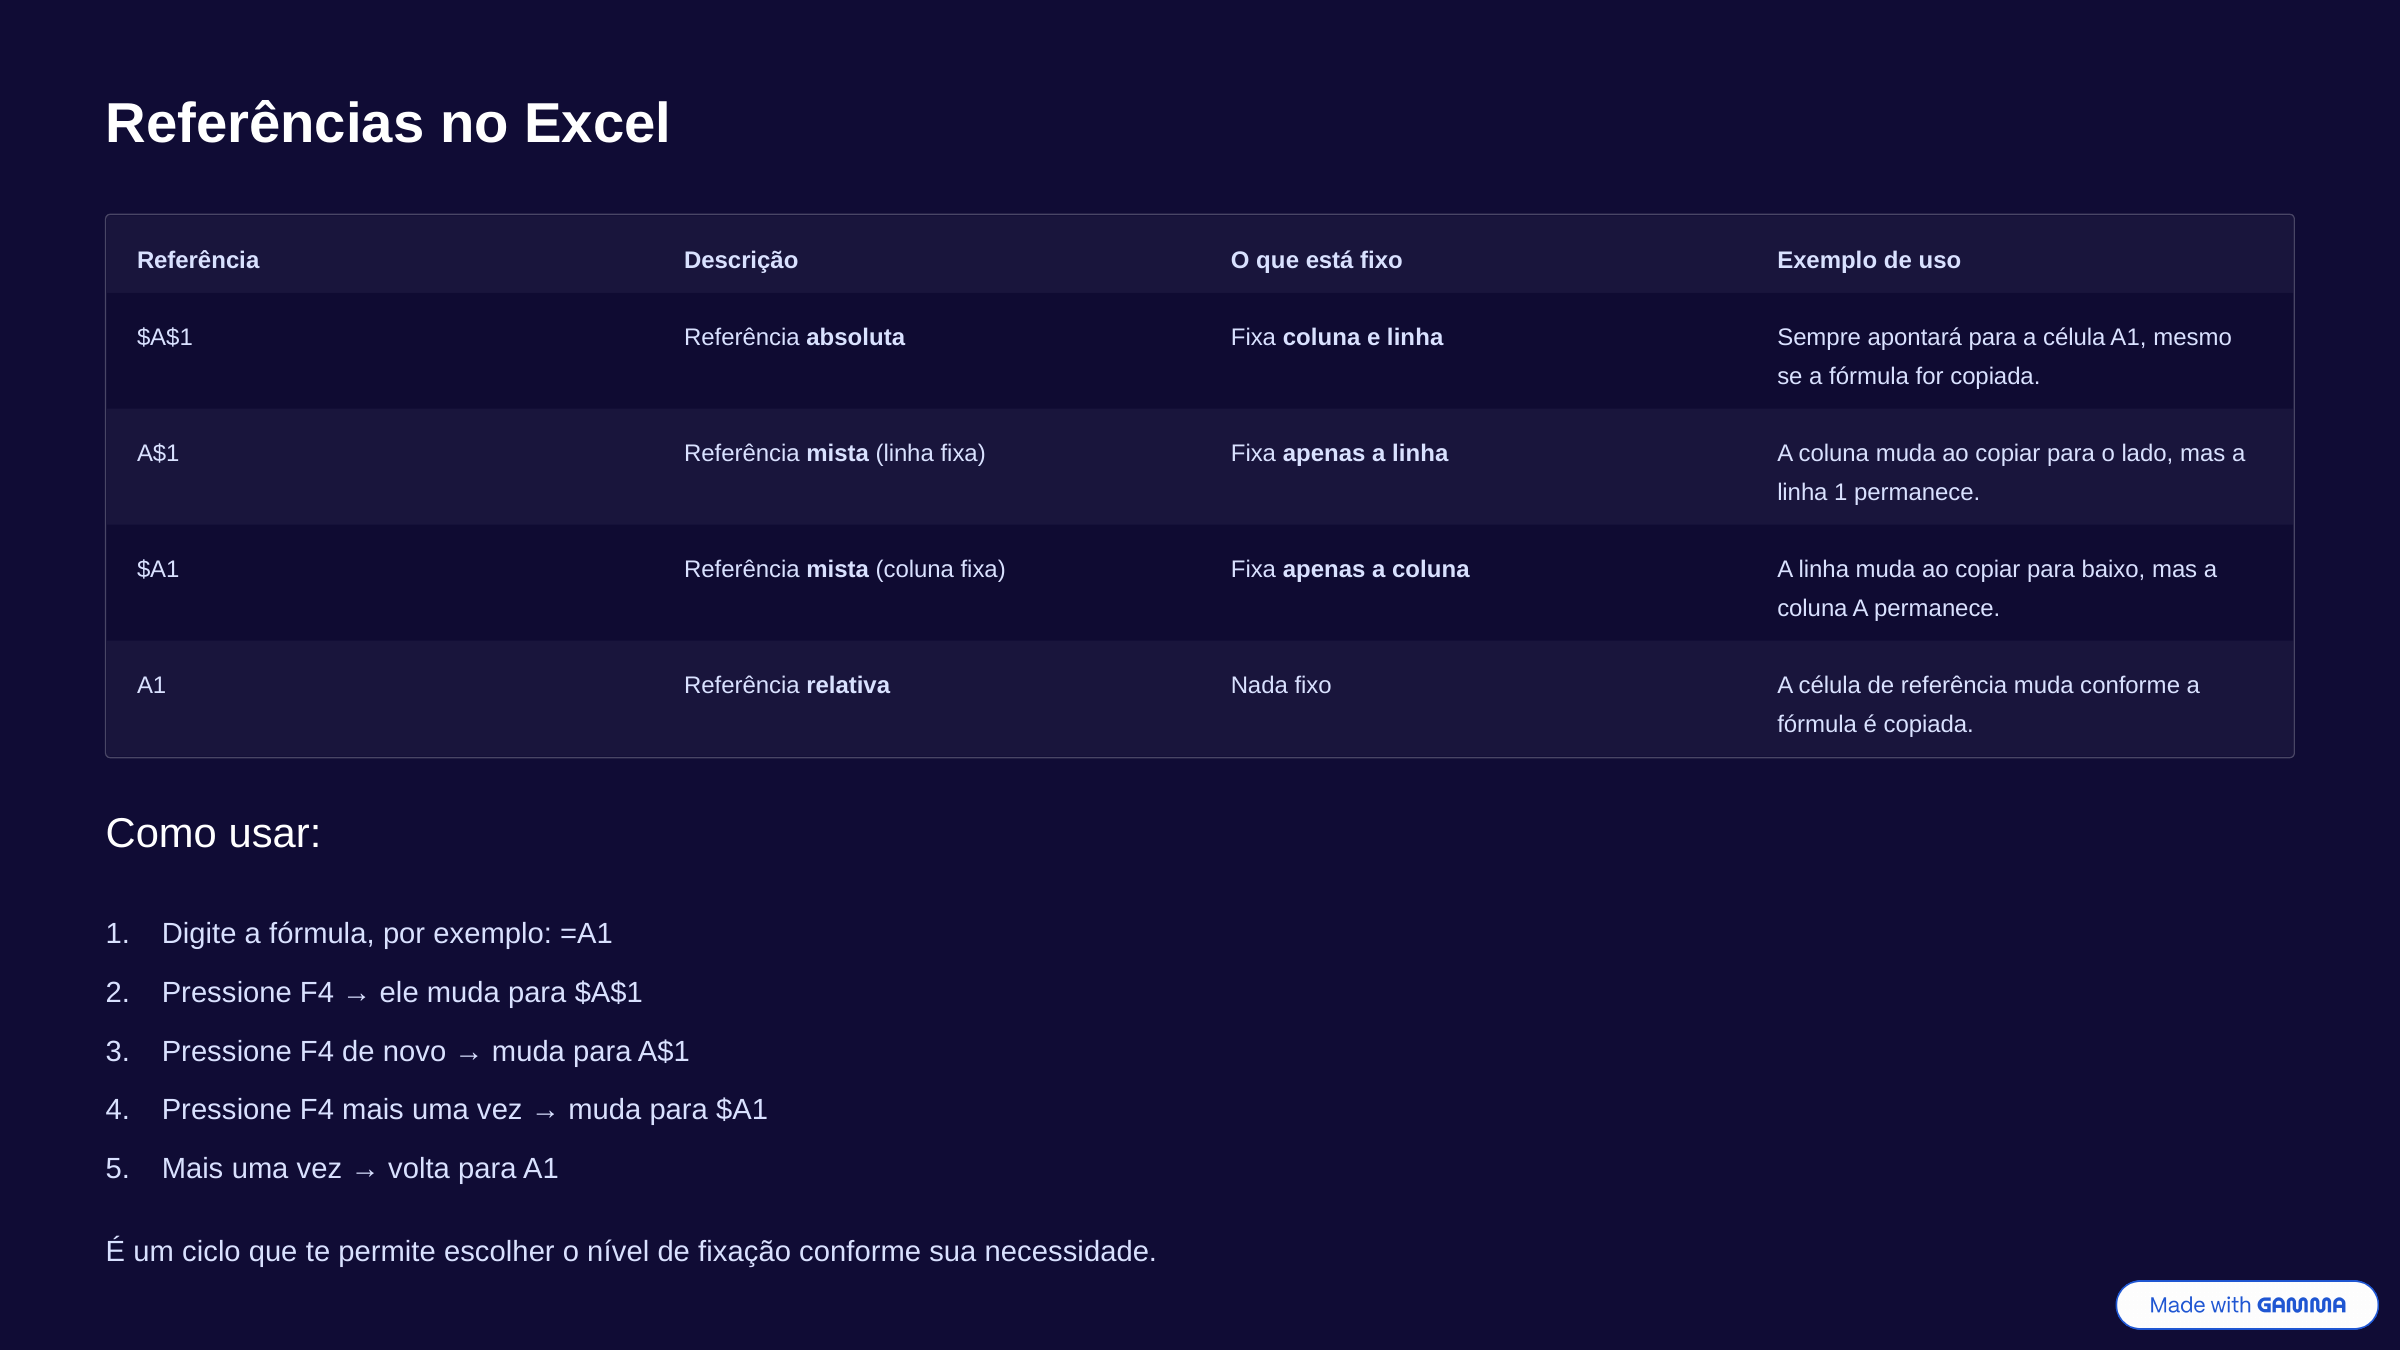

Referências no Excel

Referência
Descrição
O que está fixo
Exemplo de uso

$A$1
Referência absoluta
Fixa coluna e linha
Sempre apontará para a célula A1, mesmo se a fórmula for copiada.

A$1
Referência mista (linha fixa)
Fixa apenas a linha
A coluna muda ao copiar para o lado, mas a linha 1 permanece.

$A1
Referência mista (coluna fixa)
Fixa apenas a coluna
A linha muda ao copiar para baixo, mas a coluna A permanece.

A1
Referência relativa
Nada fixo
A célula de referência muda conforme a fórmula é copiada.
Como usar:
Digite a fórmula, por exemplo: =A1
Pressione F4 → ele muda para $A$1
Pressione F4 de novo → muda para A$1
Pressione F4 mais uma vez → muda para $A1
Mais uma vez → volta para A1
É um ciclo que te permite escolher o nível de fixação conforme sua necessidade.